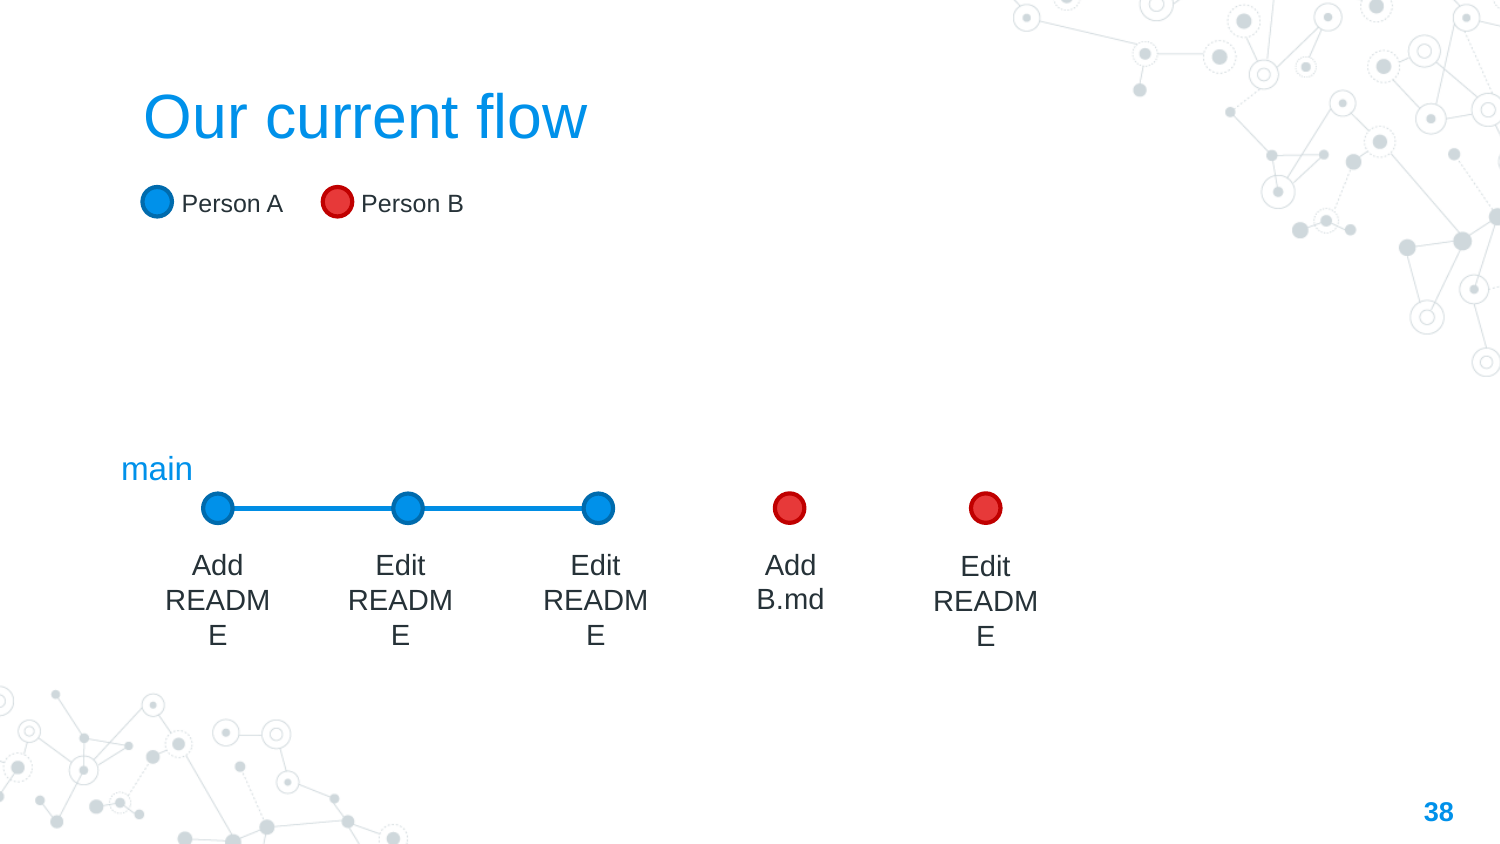

# Our current flow
Person B
Person A

main

Add
B.md
Add README
Edit
README
Edit
README
Edit
README
38